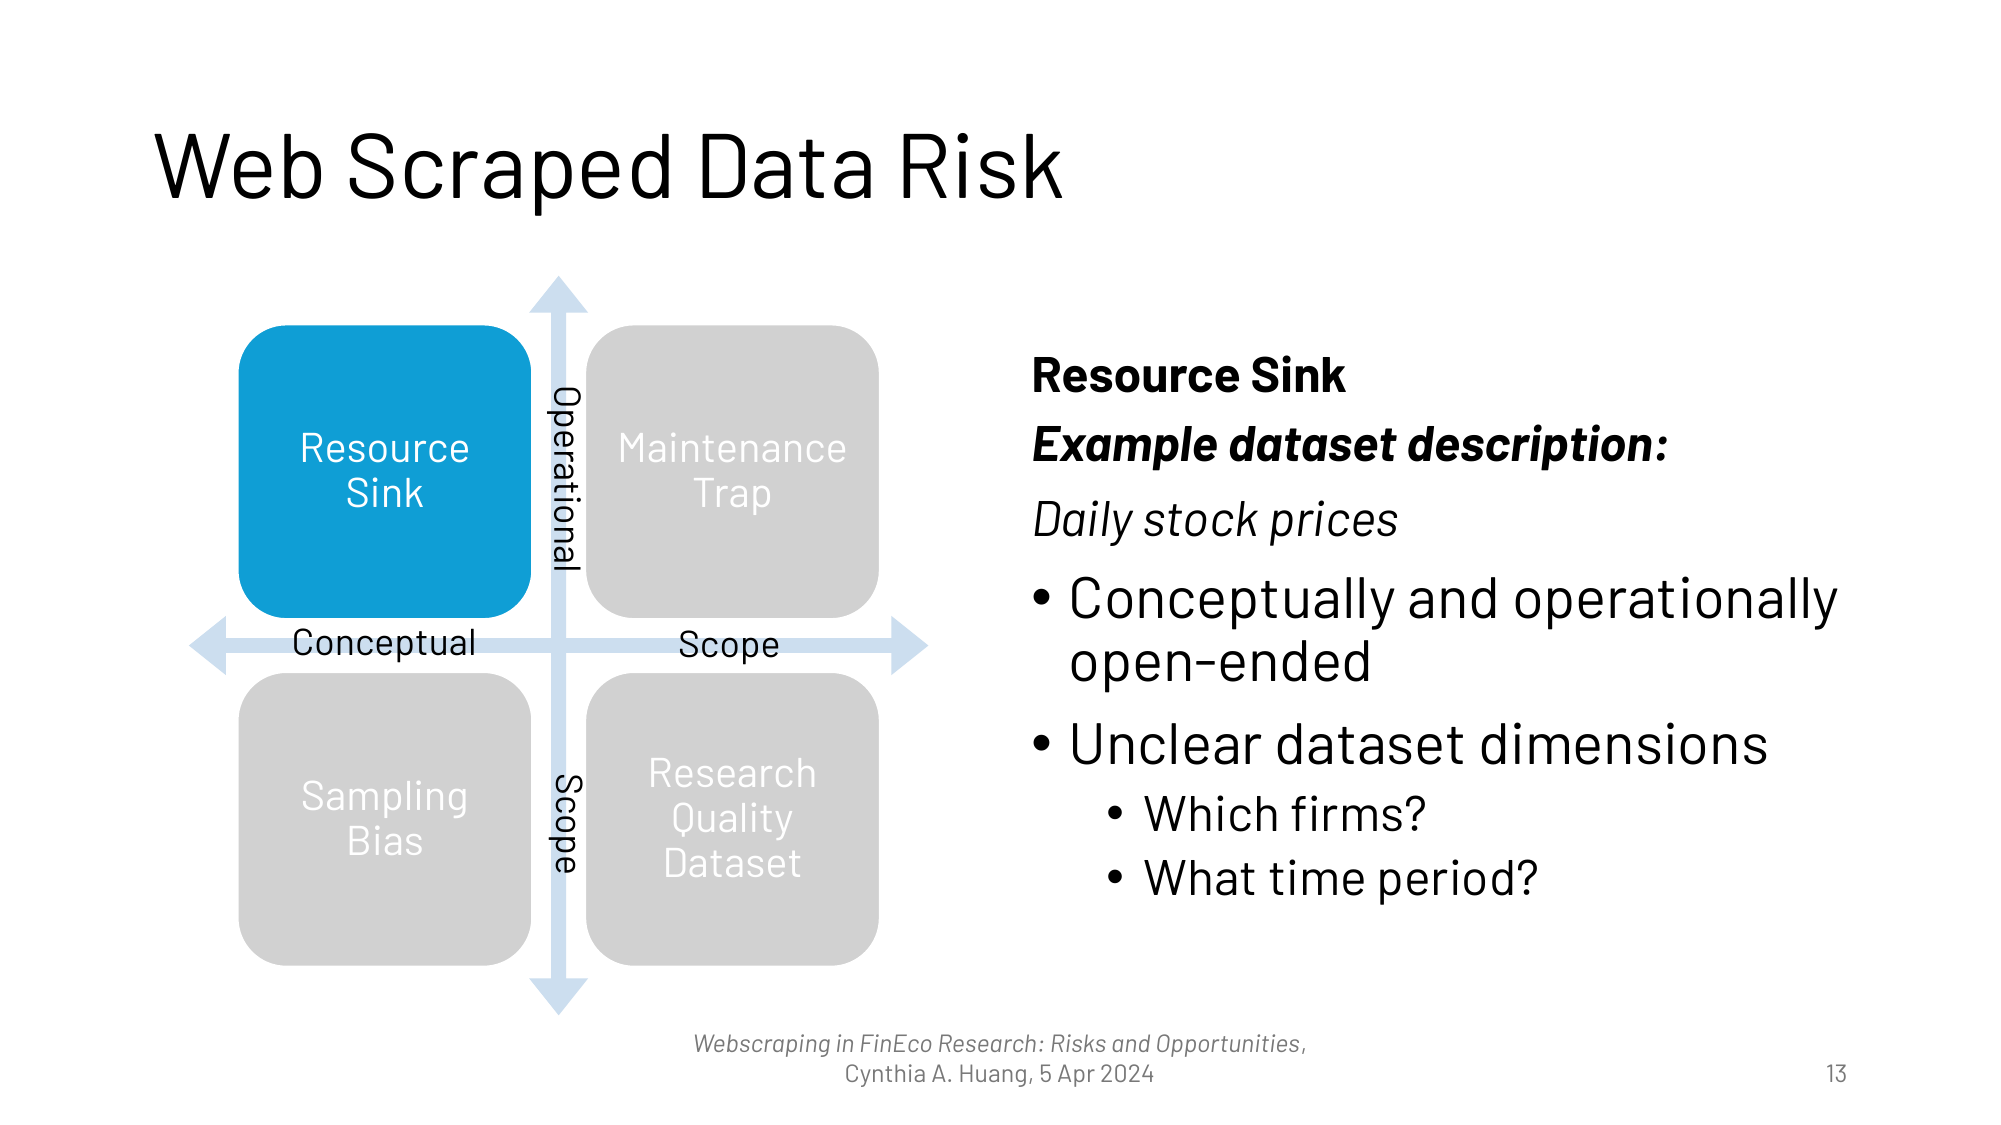

# Web Scraped Data Risk

Resource Sink
Maintenance Trap
Sampling Bias
Research Quality Dataset
Resource Sink
Operational
Conceptual
Scope
Scope
Example dataset description:
Daily stock prices
Conceptually and operationally open-ended
Unclear dataset dimensions
Which firms?
What time period?
Webscraping in FinEco Research: Risks and Opportunities, Cynthia A. Huang, 5 Apr 2024

13